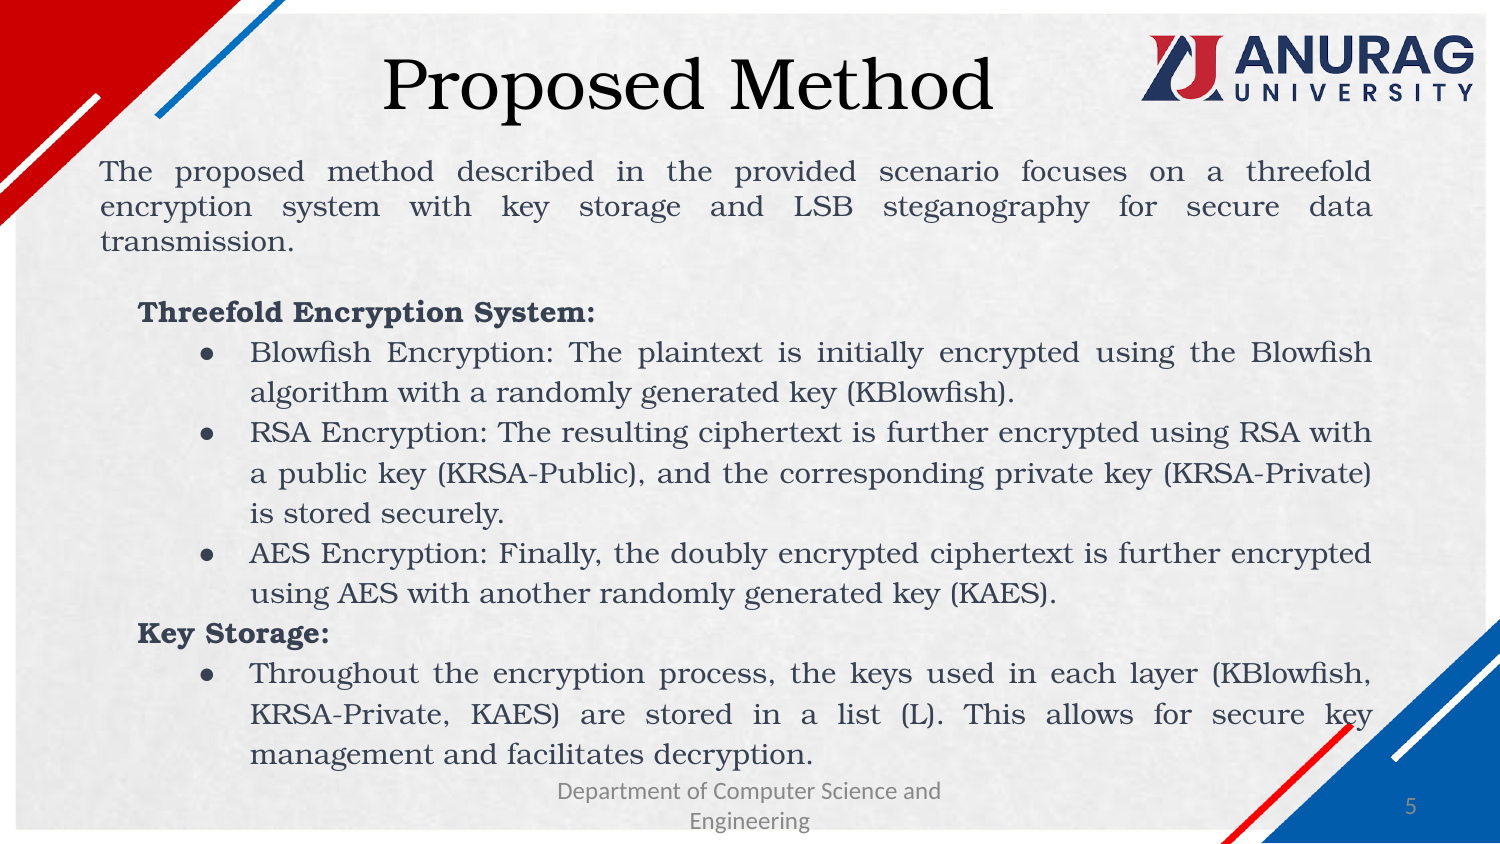

# Proposed Method
The proposed method described in the provided scenario focuses on a threefold encryption system with key storage and LSB steganography for secure data transmission.
Threefold Encryption System:
Blowfish Encryption: The plaintext is initially encrypted using the Blowfish algorithm with a randomly generated key (KBlowfish).
RSA Encryption: The resulting ciphertext is further encrypted using RSA with a public key (KRSA-Public), and the corresponding private key (KRSA-Private) is stored securely.
AES Encryption: Finally, the doubly encrypted ciphertext is further encrypted using AES with another randomly generated key (KAES).
Key Storage:
Throughout the encryption process, the keys used in each layer (KBlowfish, KRSA-Private, KAES) are stored in a list (L). This allows for secure key management and facilitates decryption.
Department of Computer Science and Engineering
5